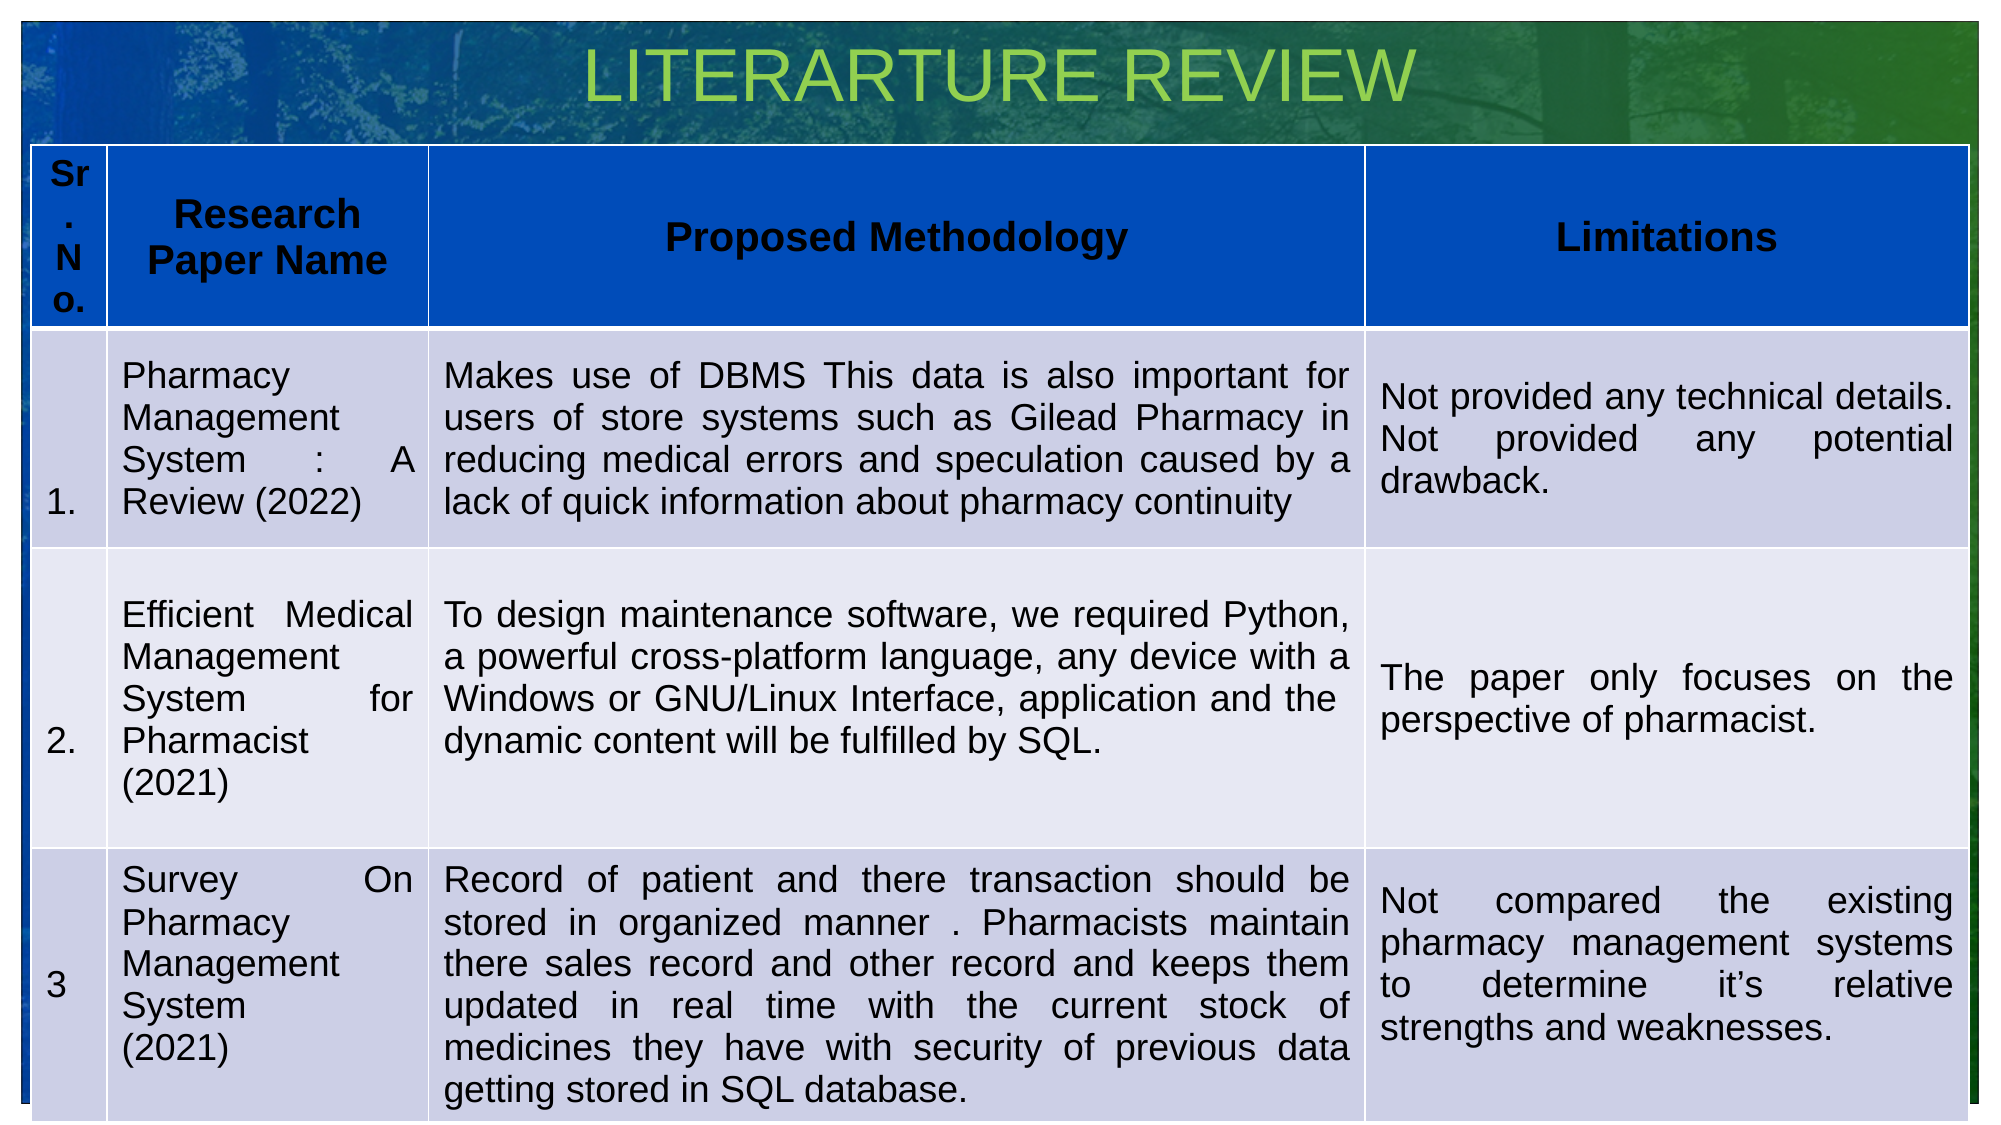

# LITERARTURE REVIEW
| Sr. No. | Research Paper Name | Proposed Methodology | Limitations |
| --- | --- | --- | --- |
| 1. | Pharmacy Management System : A Review (2022) | Makes use of DBMS This data is also important for users of store systems such as Gilead Pharmacy in reducing medical errors and speculation caused by a lack of quick information about pharmacy continuity | Not provided any technical details. Not provided any potential drawback. |
| 2. | Efficient Medical Management System for Pharmacist (2021) | To design maintenance software, we required Python, a powerful cross-platform language, any device with a Windows or GNU/Linux Interface, application and the dynamic content will be fulfilled by SQL. | The paper only focuses on the perspective of pharmacist. |
| 3 | Survey On Pharmacy Management System (2021) | Record of patient and there transaction should be stored in organized manner . Pharmacists maintain there sales record and other record and keeps them updated in real time with the current stock of medicines they have with security of previous data getting stored in SQL database. | Not compared the existing pharmacy management systems to determine it’s relative strengths and weaknesses. |
ADD A FOOTER
6